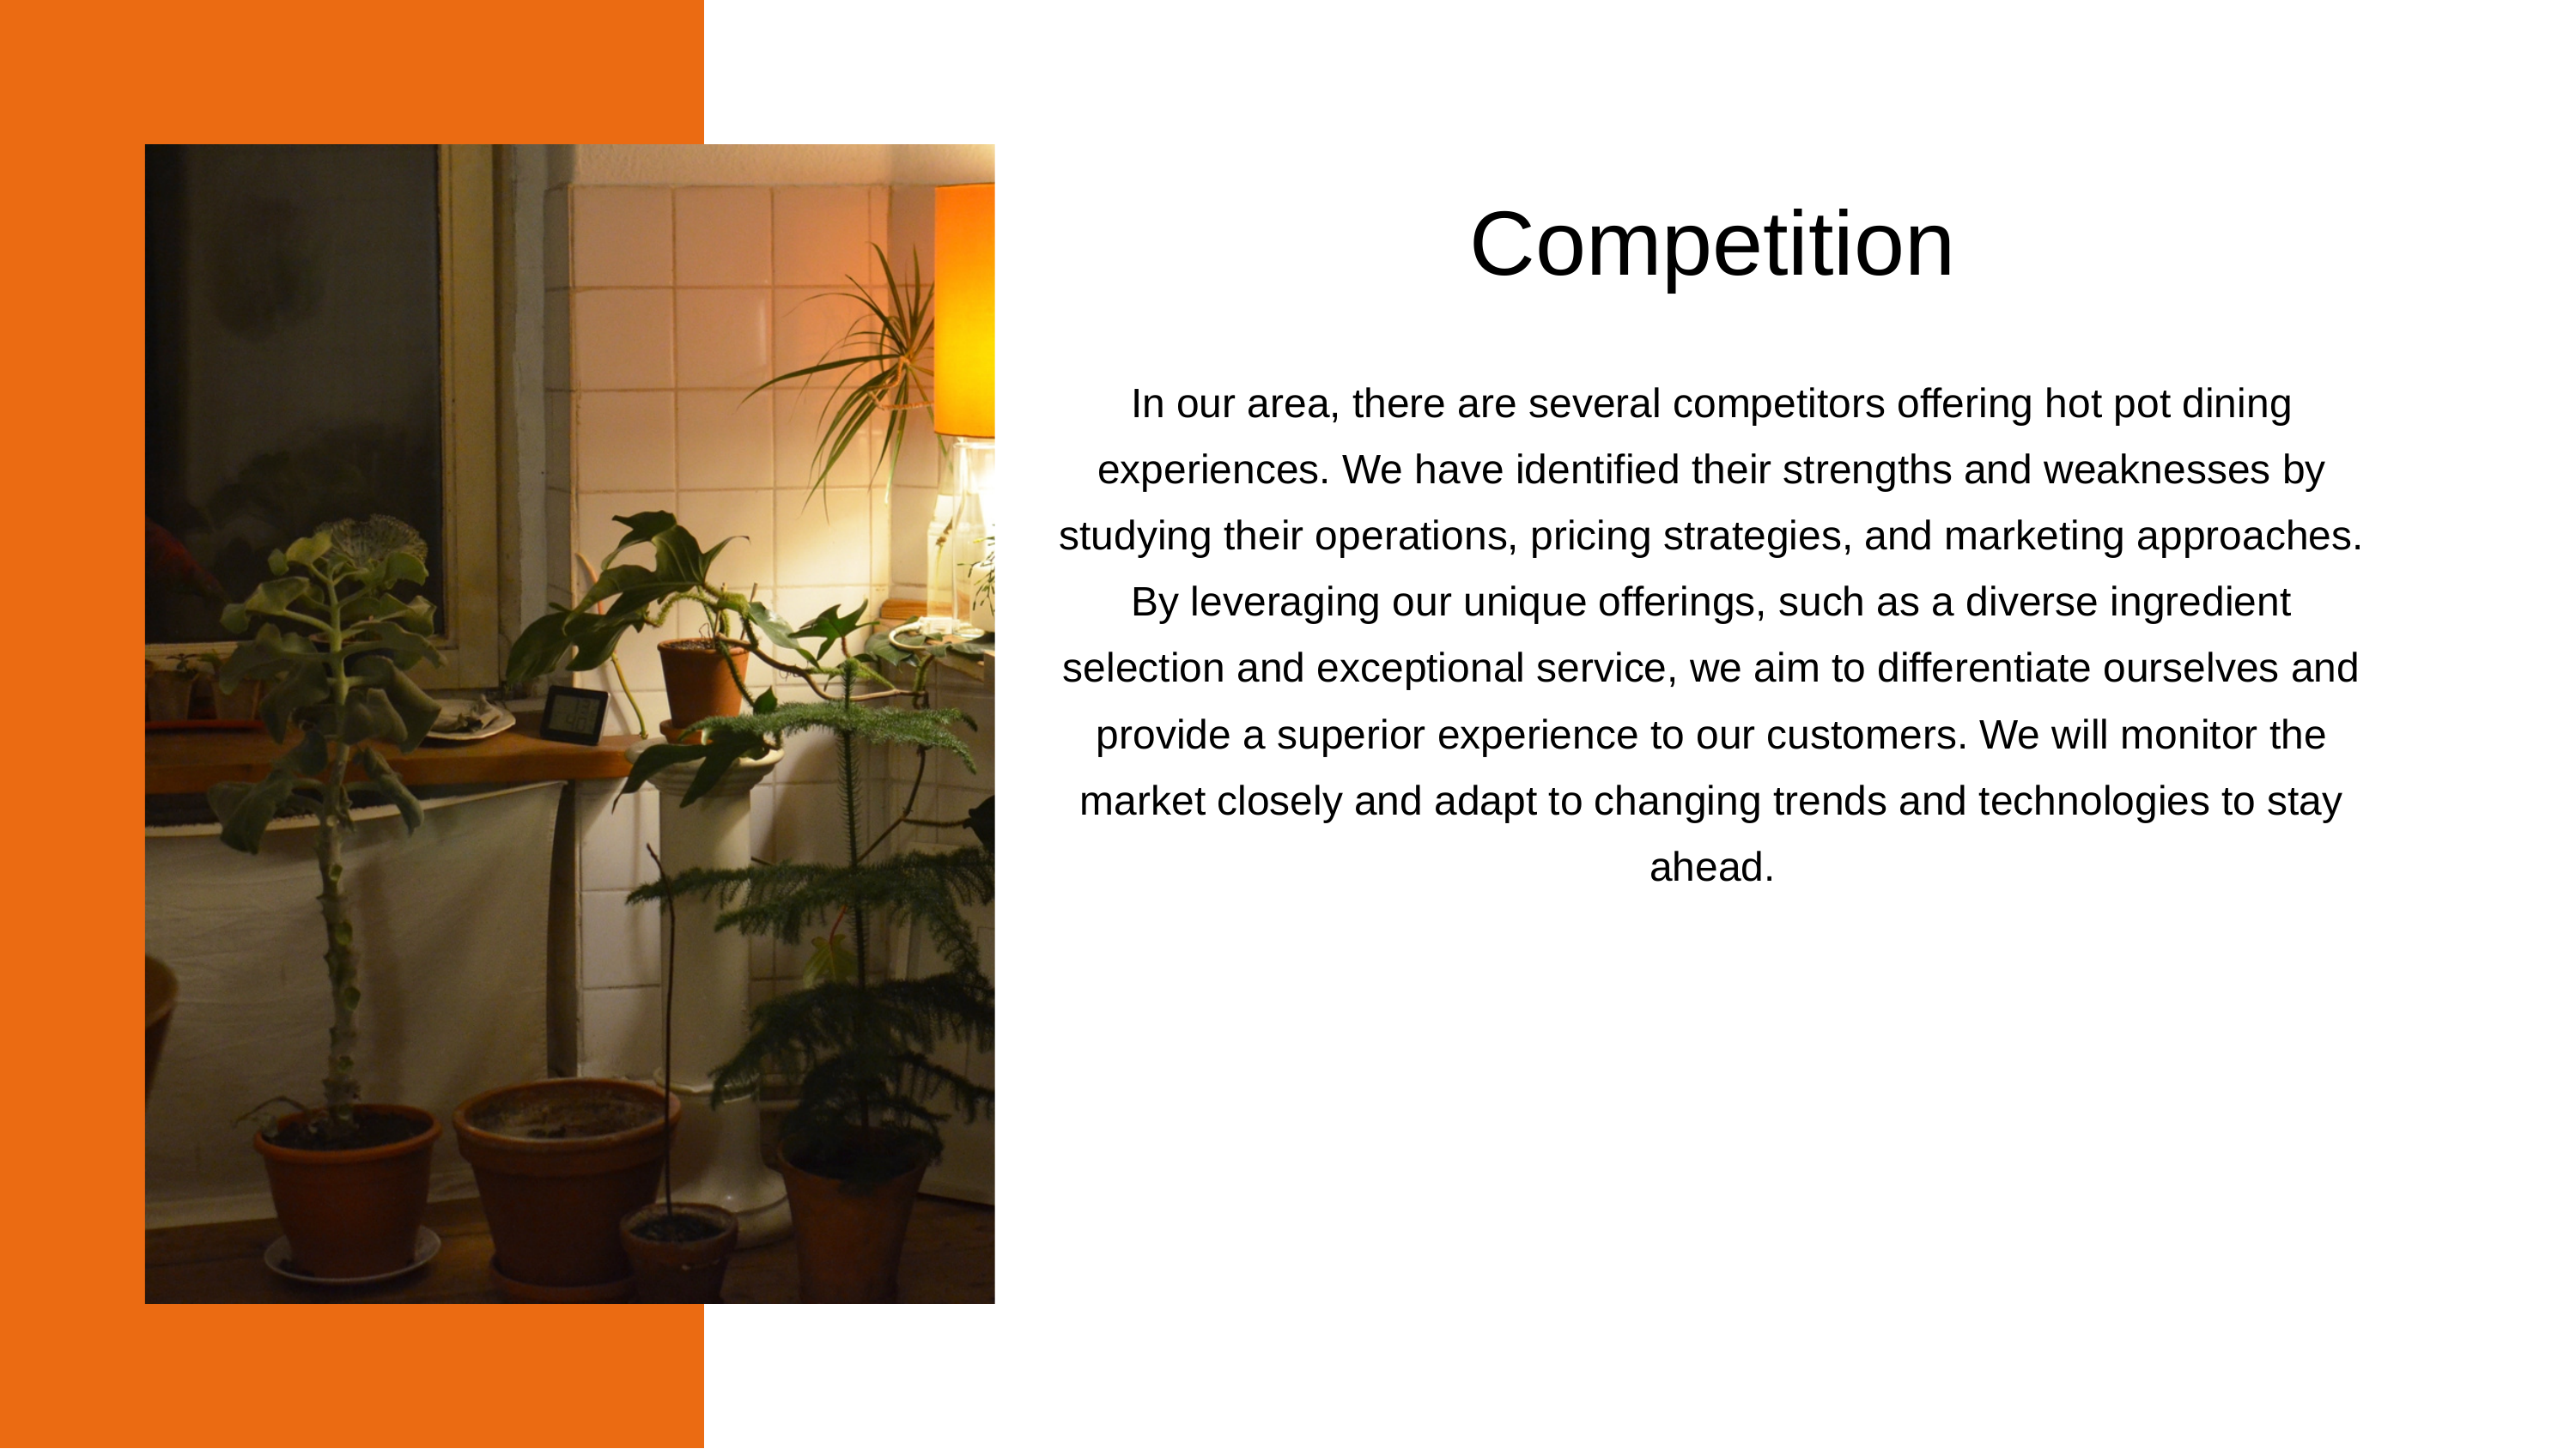

Competition

In our area, there are several competitors offering hot pot dining experiences. We have identified their strengths and weaknesses by studying their operations, pricing strategies, and marketing approaches. By leveraging our unique offerings, such as a diverse ingredient selection and exceptional service, we aim to differentiate ourselves and provide a superior experience to our customers. We will monitor the market closely and adapt to changing trends and technologies to stay ahead.